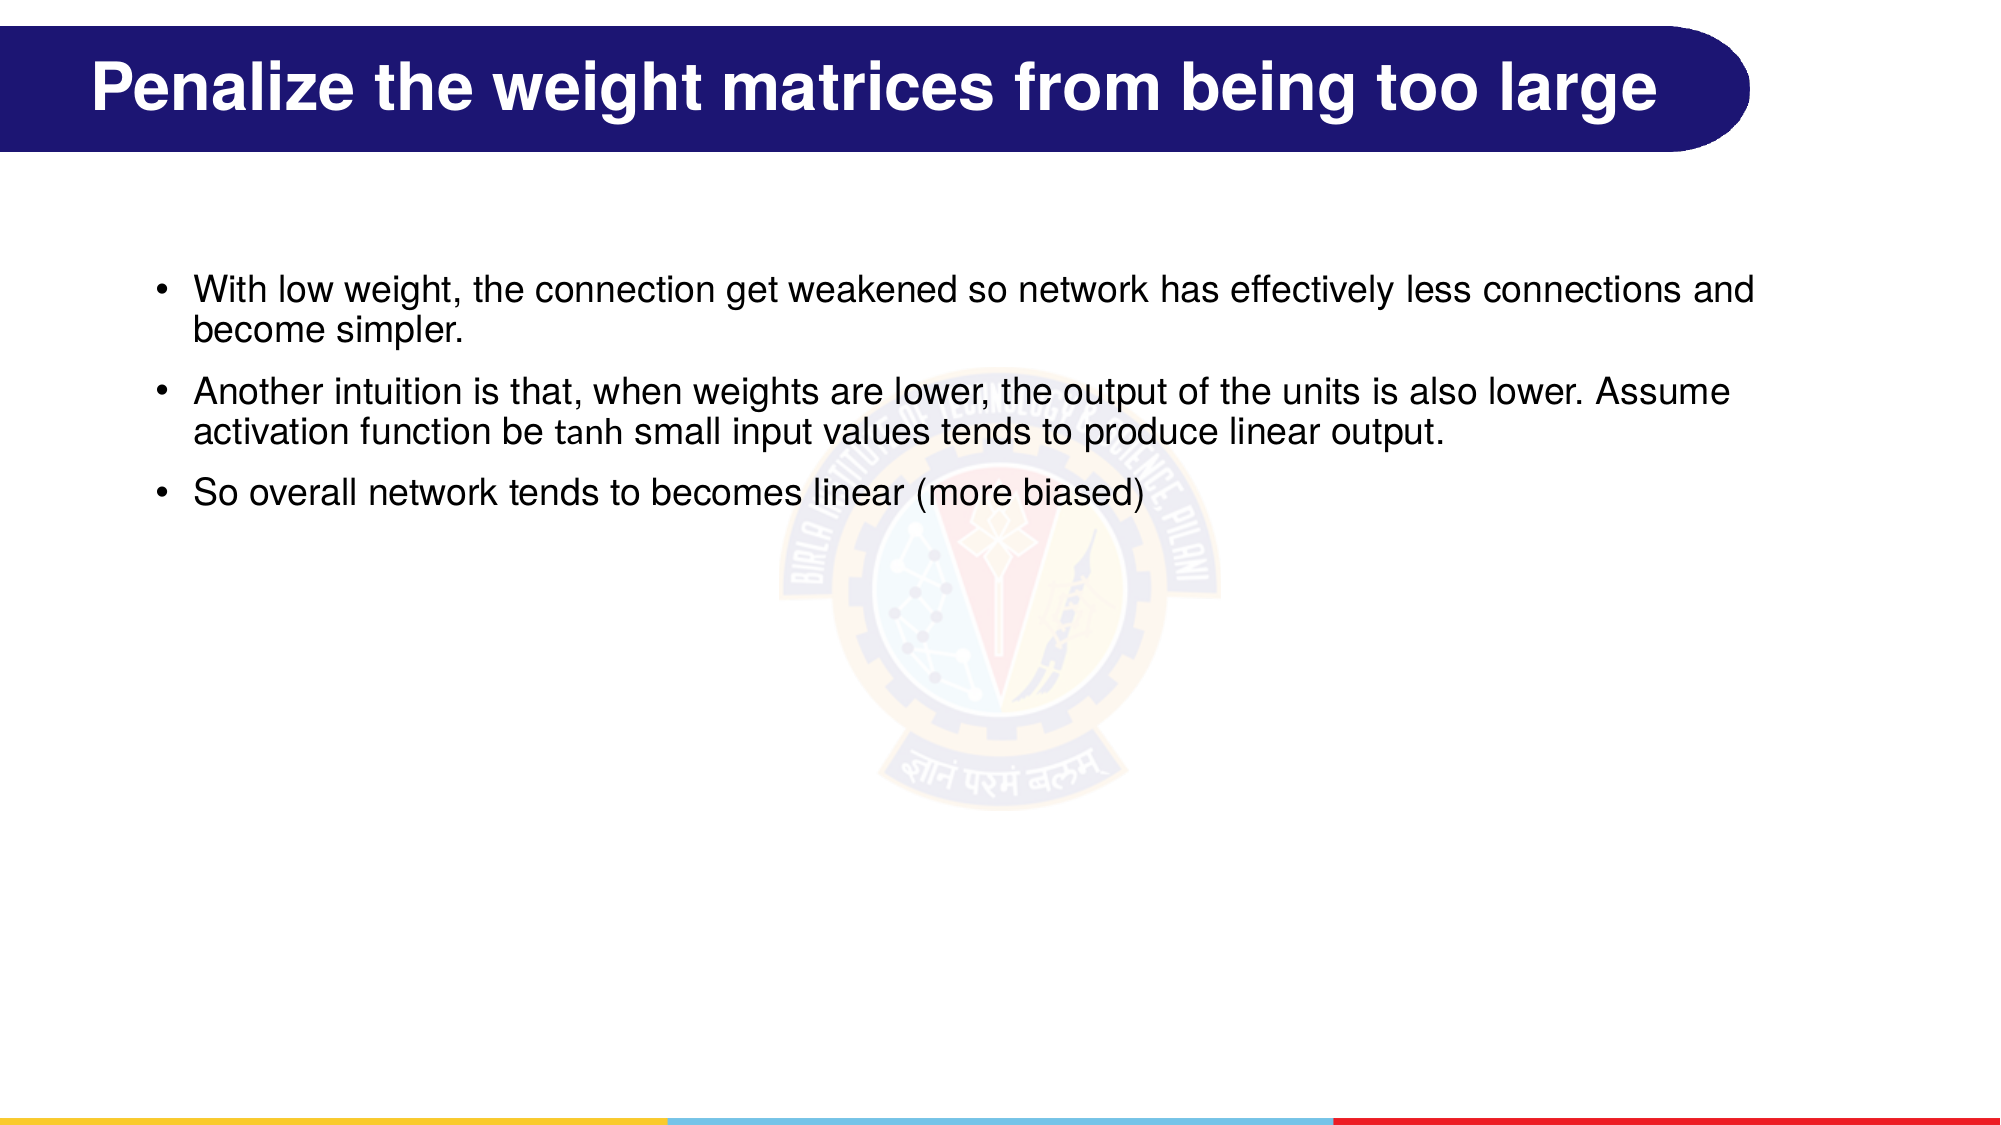

# Penalize the weight matrices from being too large

With low weight, the connection get weakened so network has effectively less connections and become simpler.
Another intuition is that, when weights are lower, the output of the units is also lower. Assume activation function be tanh small input values tends to produce linear output.
So overall network tends to becomes linear (more biased)